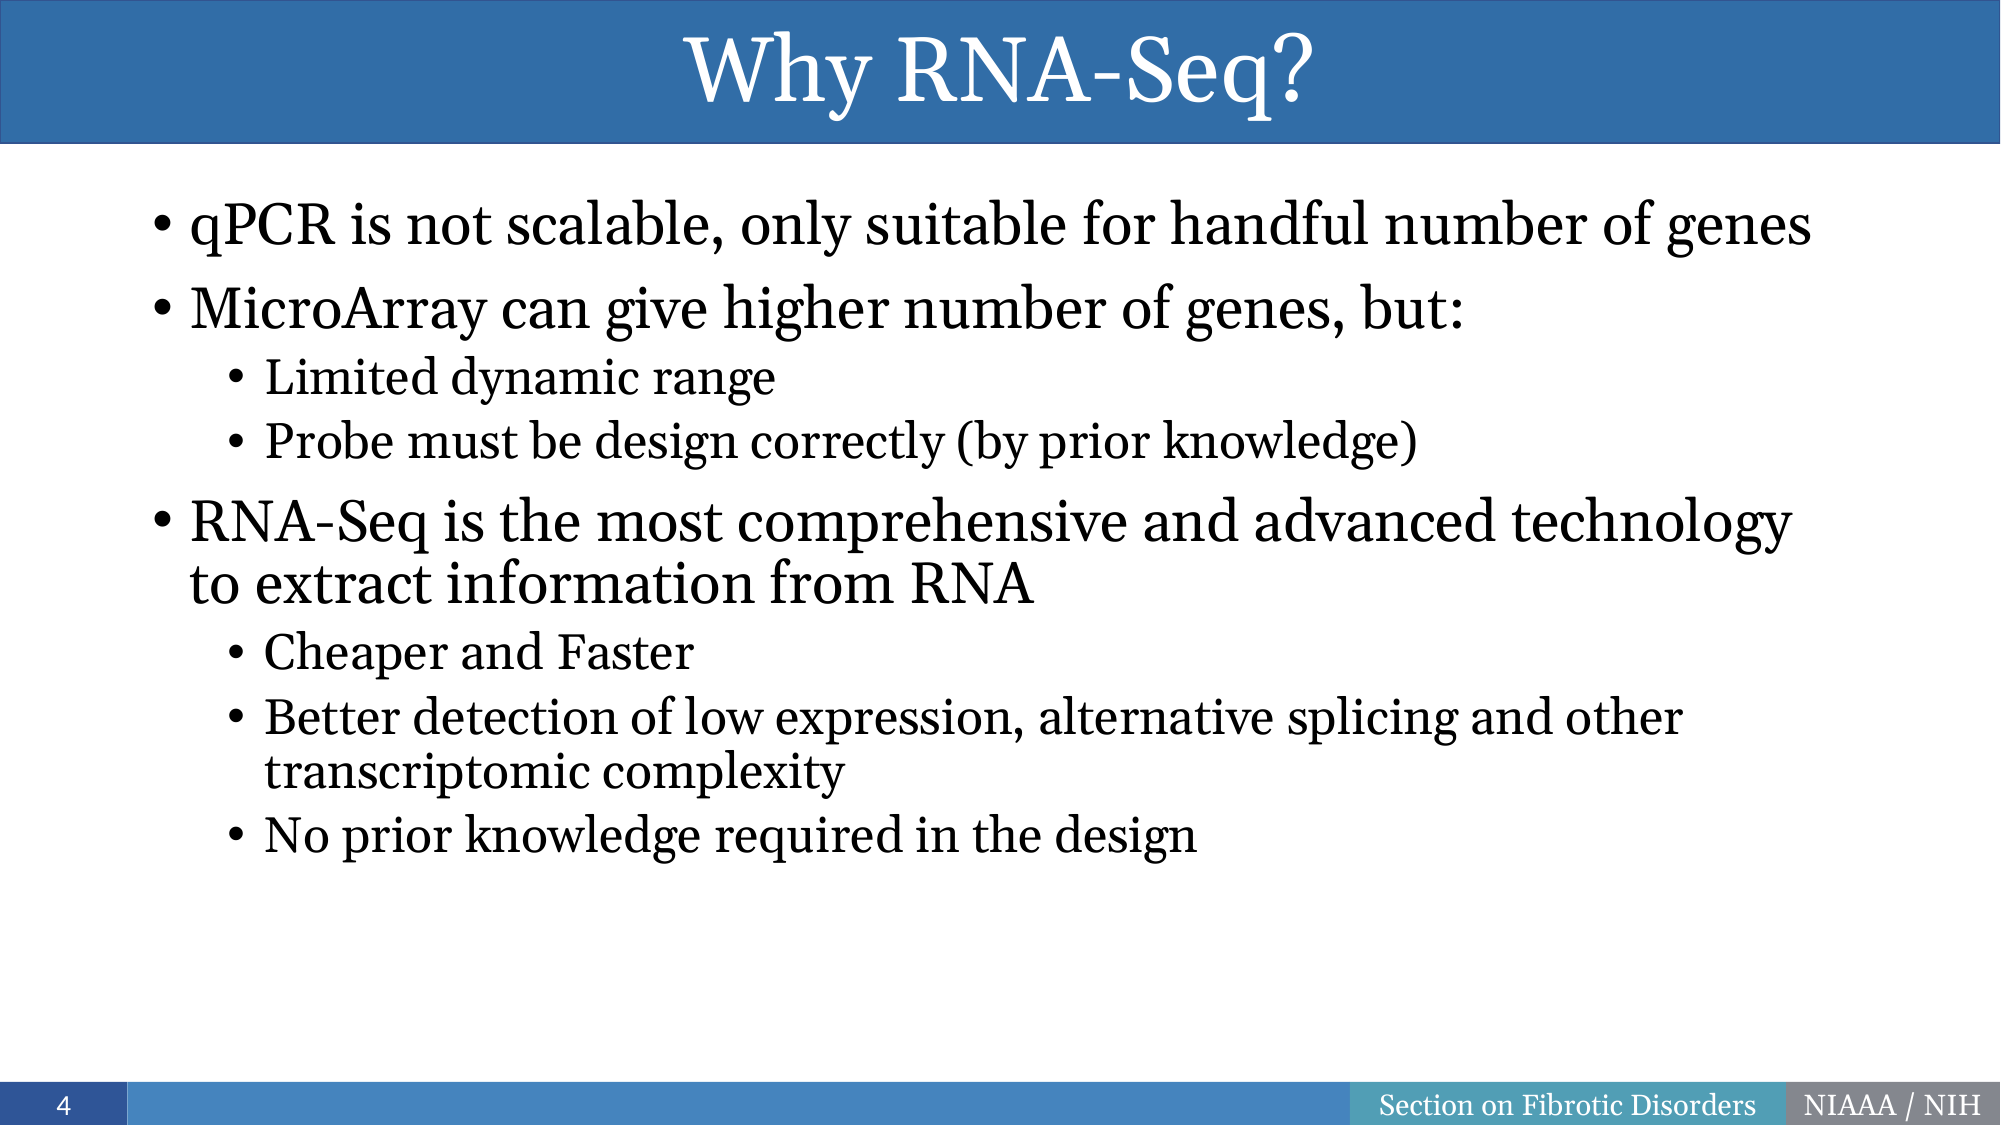

# Why RNA-Seq?
qPCR is not scalable, only suitable for handful number of genes
MicroArray can give higher number of genes, but:
Limited dynamic range
Probe must be design correctly (by prior knowledge)
RNA-Seq is the most comprehensive and advanced technology to extract information from RNA
Cheaper and Faster
Better detection of low expression, alternative splicing and other transcriptomic complexity
No prior knowledge required in the design